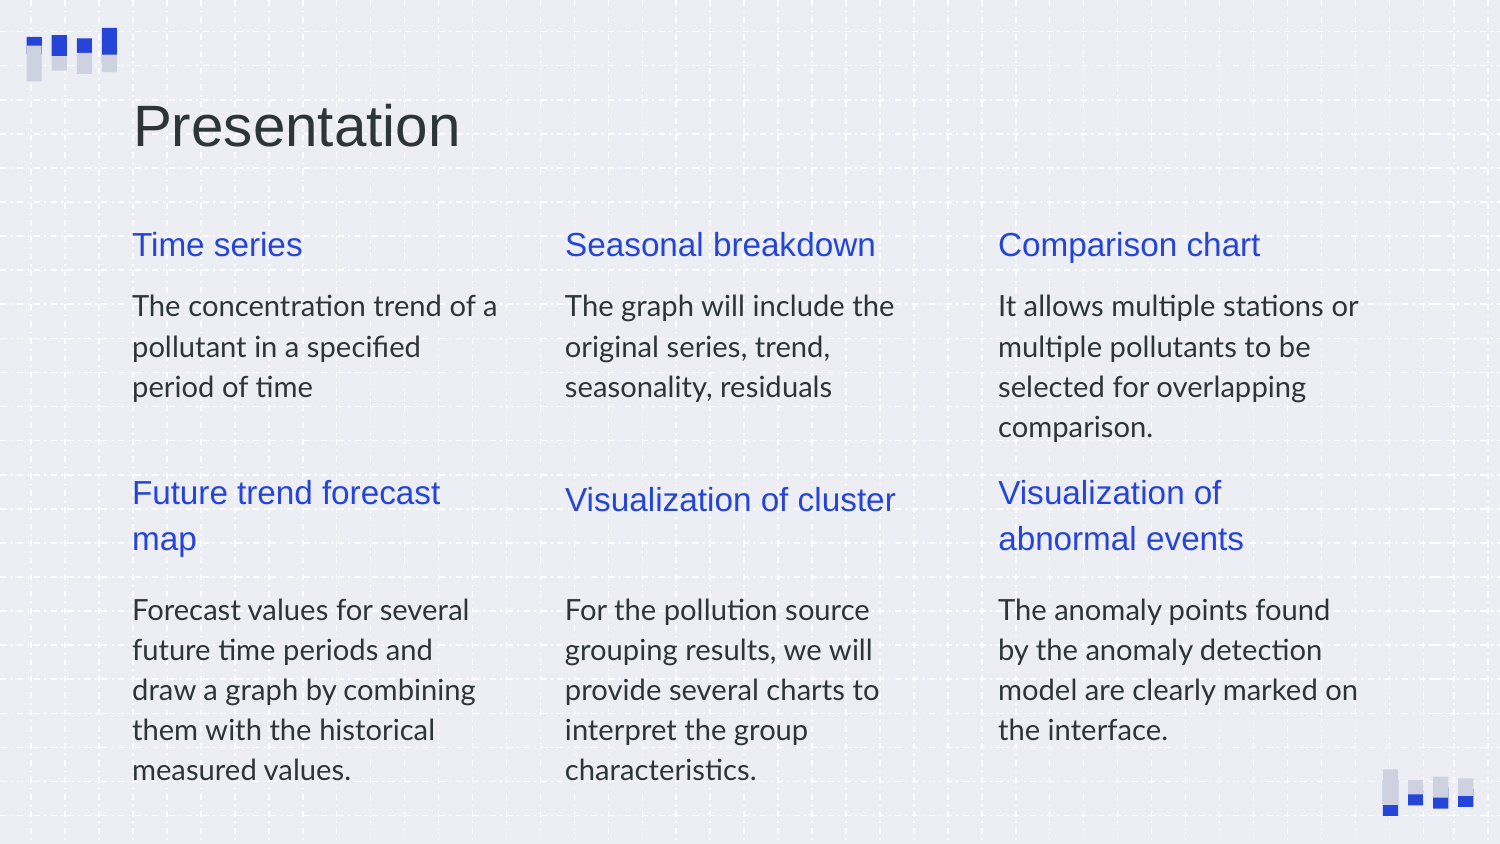

# Presentation
Time series
Seasonal breakdown
Comparison chart
The concentration trend of a pollutant in a specified period of time
The graph will include the original series, trend, seasonality, residuals
It allows multiple stations or multiple pollutants to be selected for overlapping comparison.
Visualization of cluster
Future trend forecast map
Visualization of abnormal events
Forecast values ​​for several future time periods and draw a graph by combining them with the historical measured values.
For the pollution source grouping results, we will provide several charts to interpret the group characteristics.
The anomaly points found by the anomaly detection model are clearly marked on the interface.